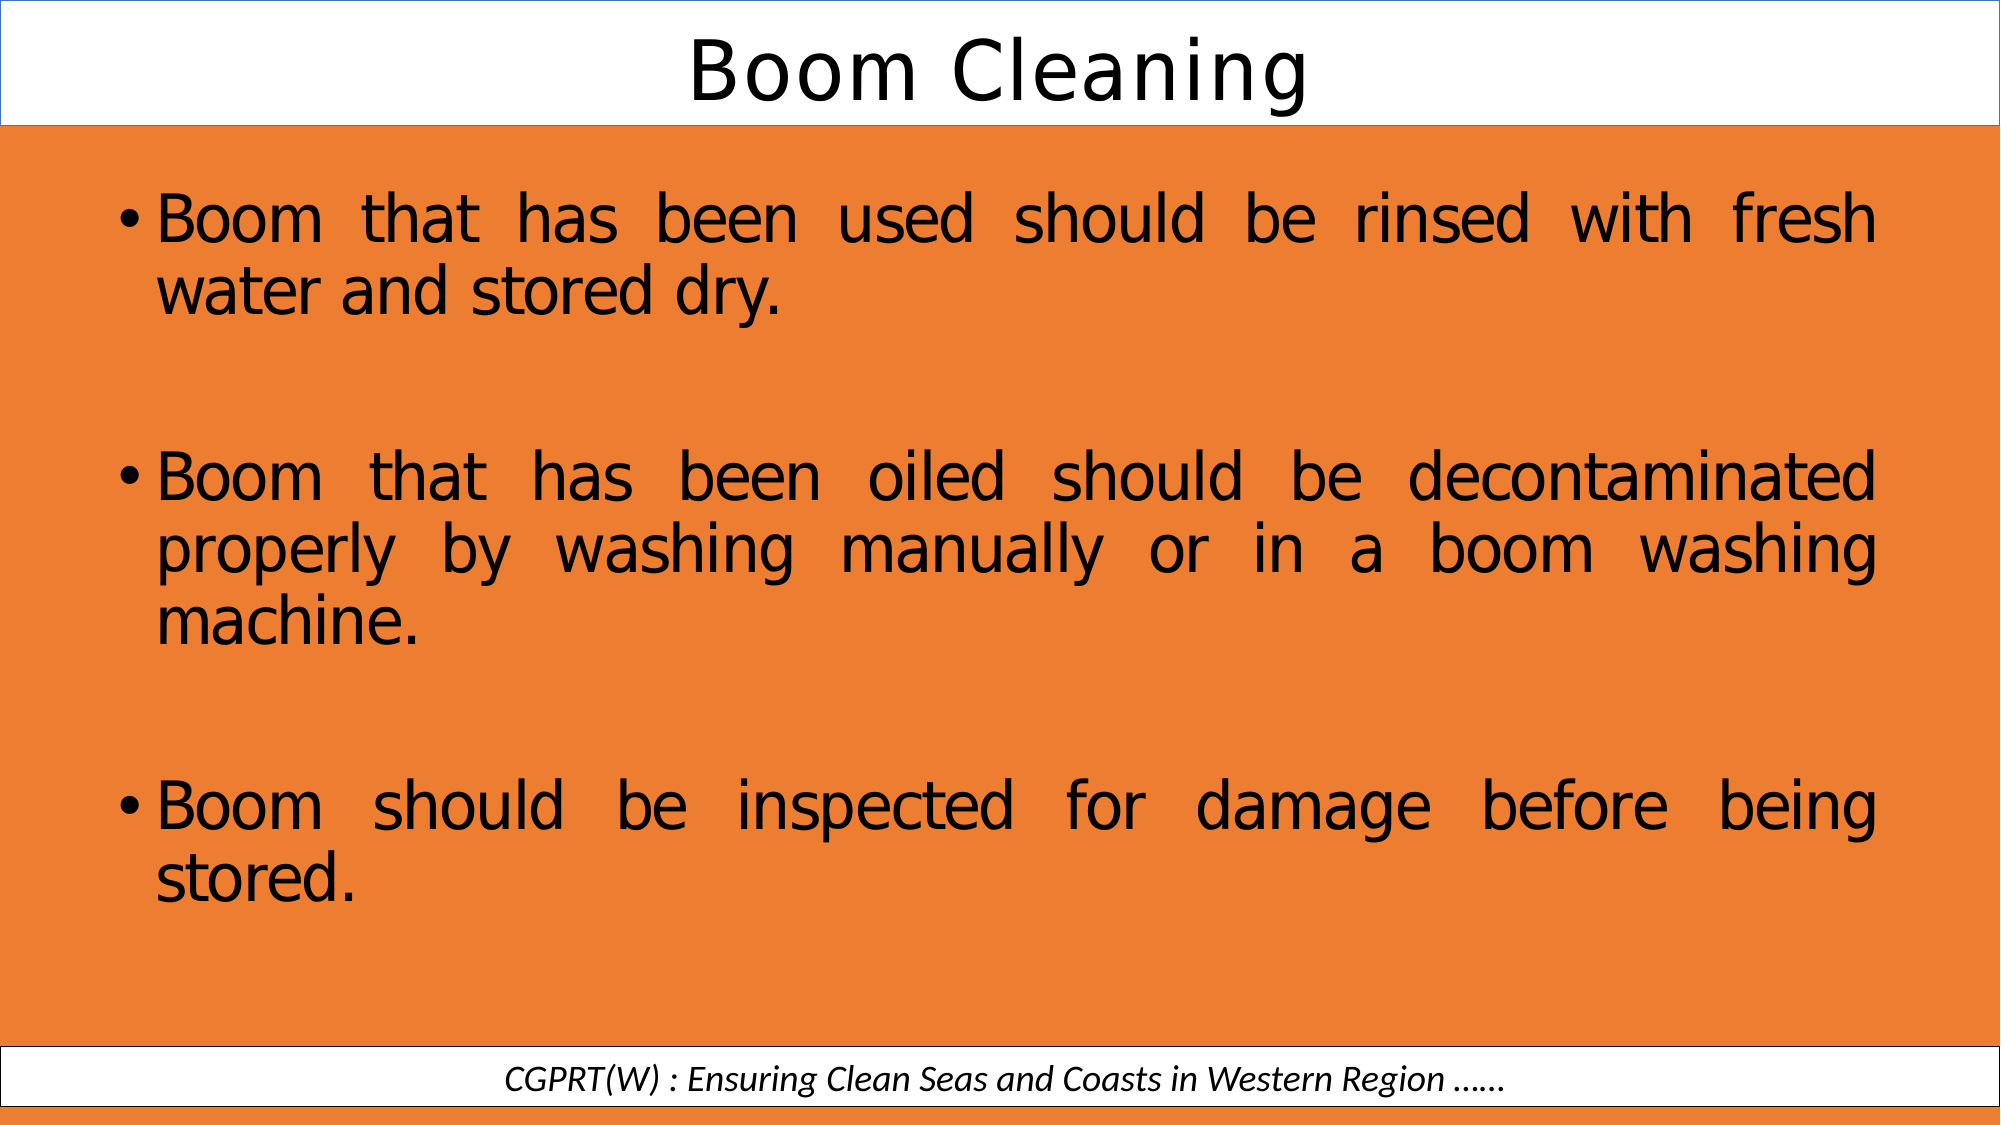

Boom Cleaning
Boom that has been used should be rinsed with fresh water and stored dry.

Boom that has been oiled should be decontaminated properly by washing manually or in a boom washing machine.

Boom should be inspected for damage before being stored.
 CGPRT(W) : Ensuring Clean Seas and Coasts in Western Region ……